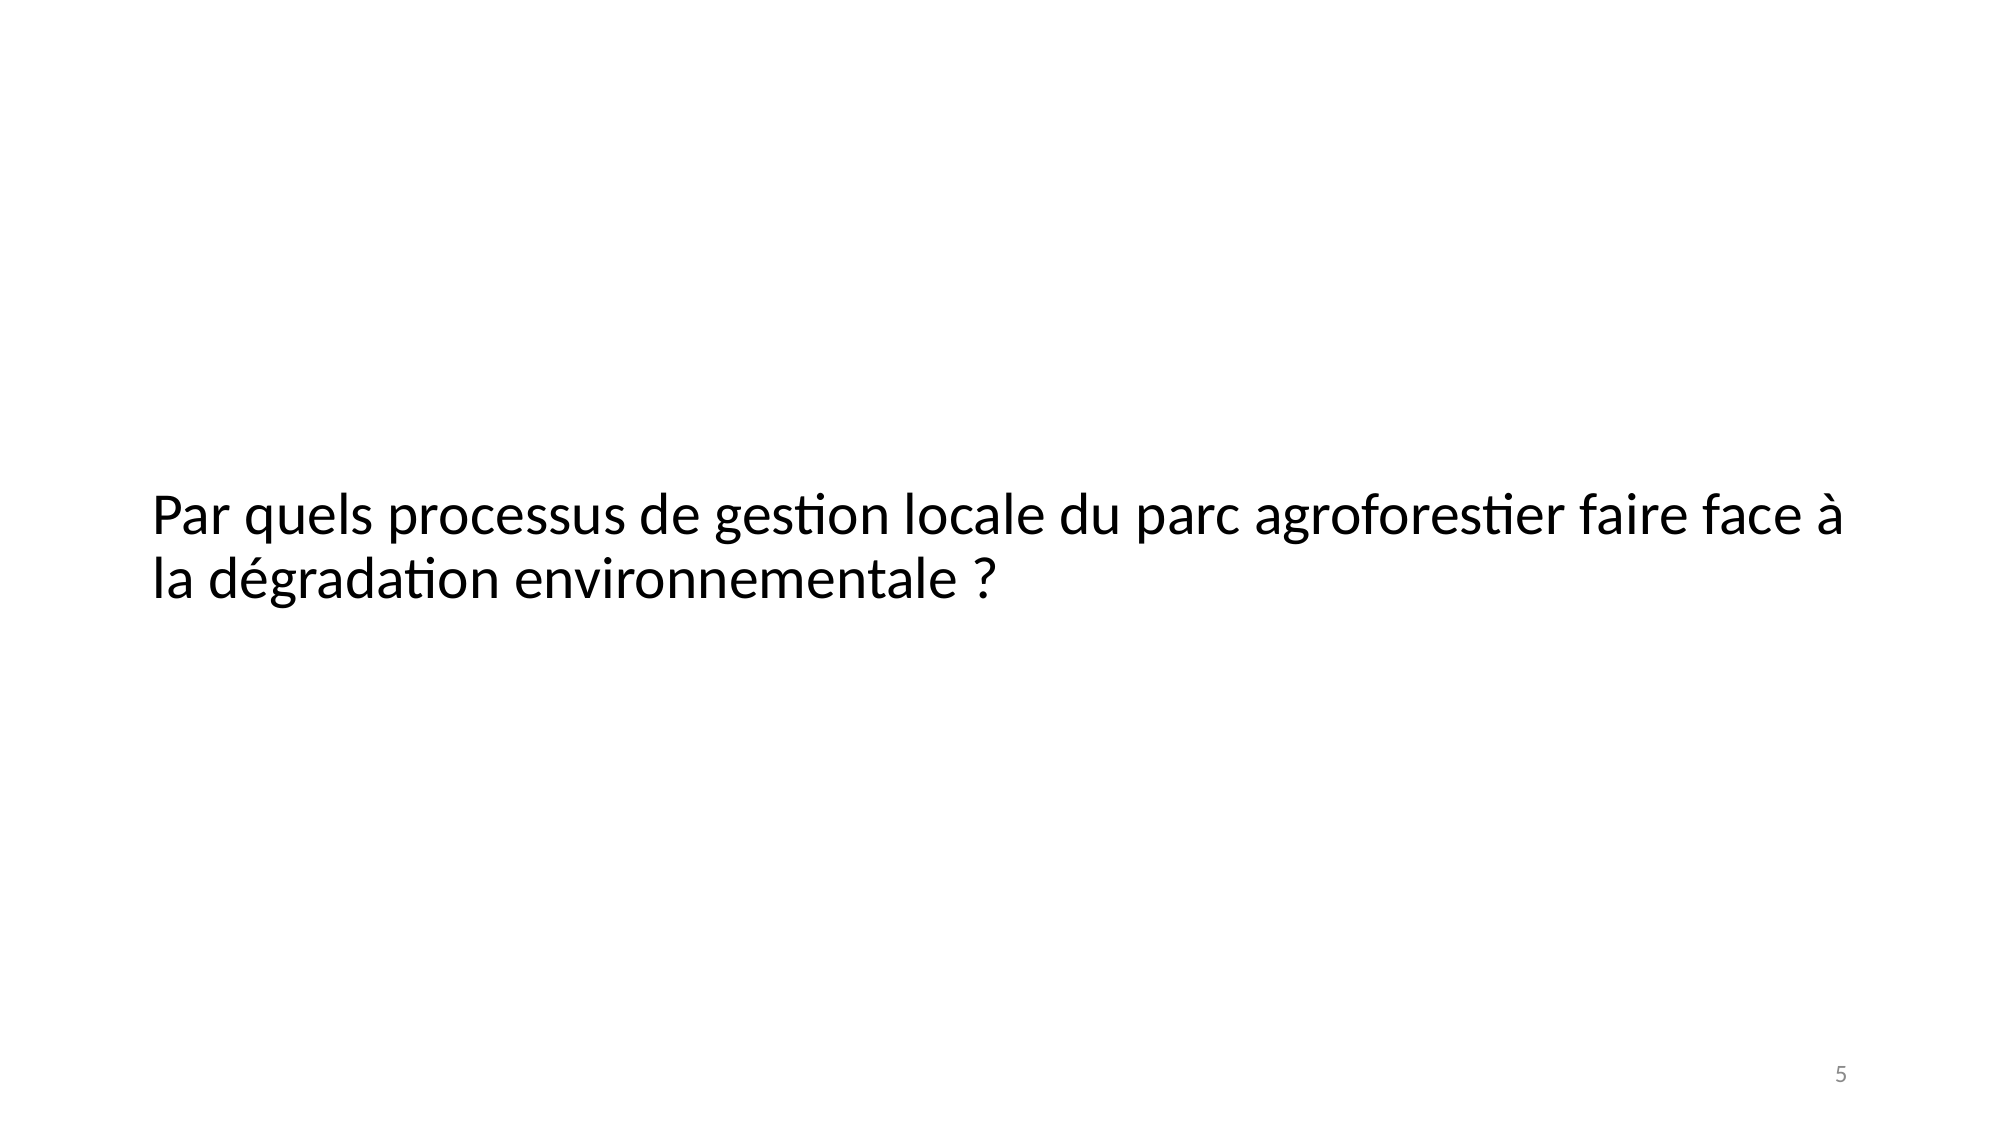

# Par quels processus de gestion locale du parc agroforestier faire face à la dégradation environnementale ?
5